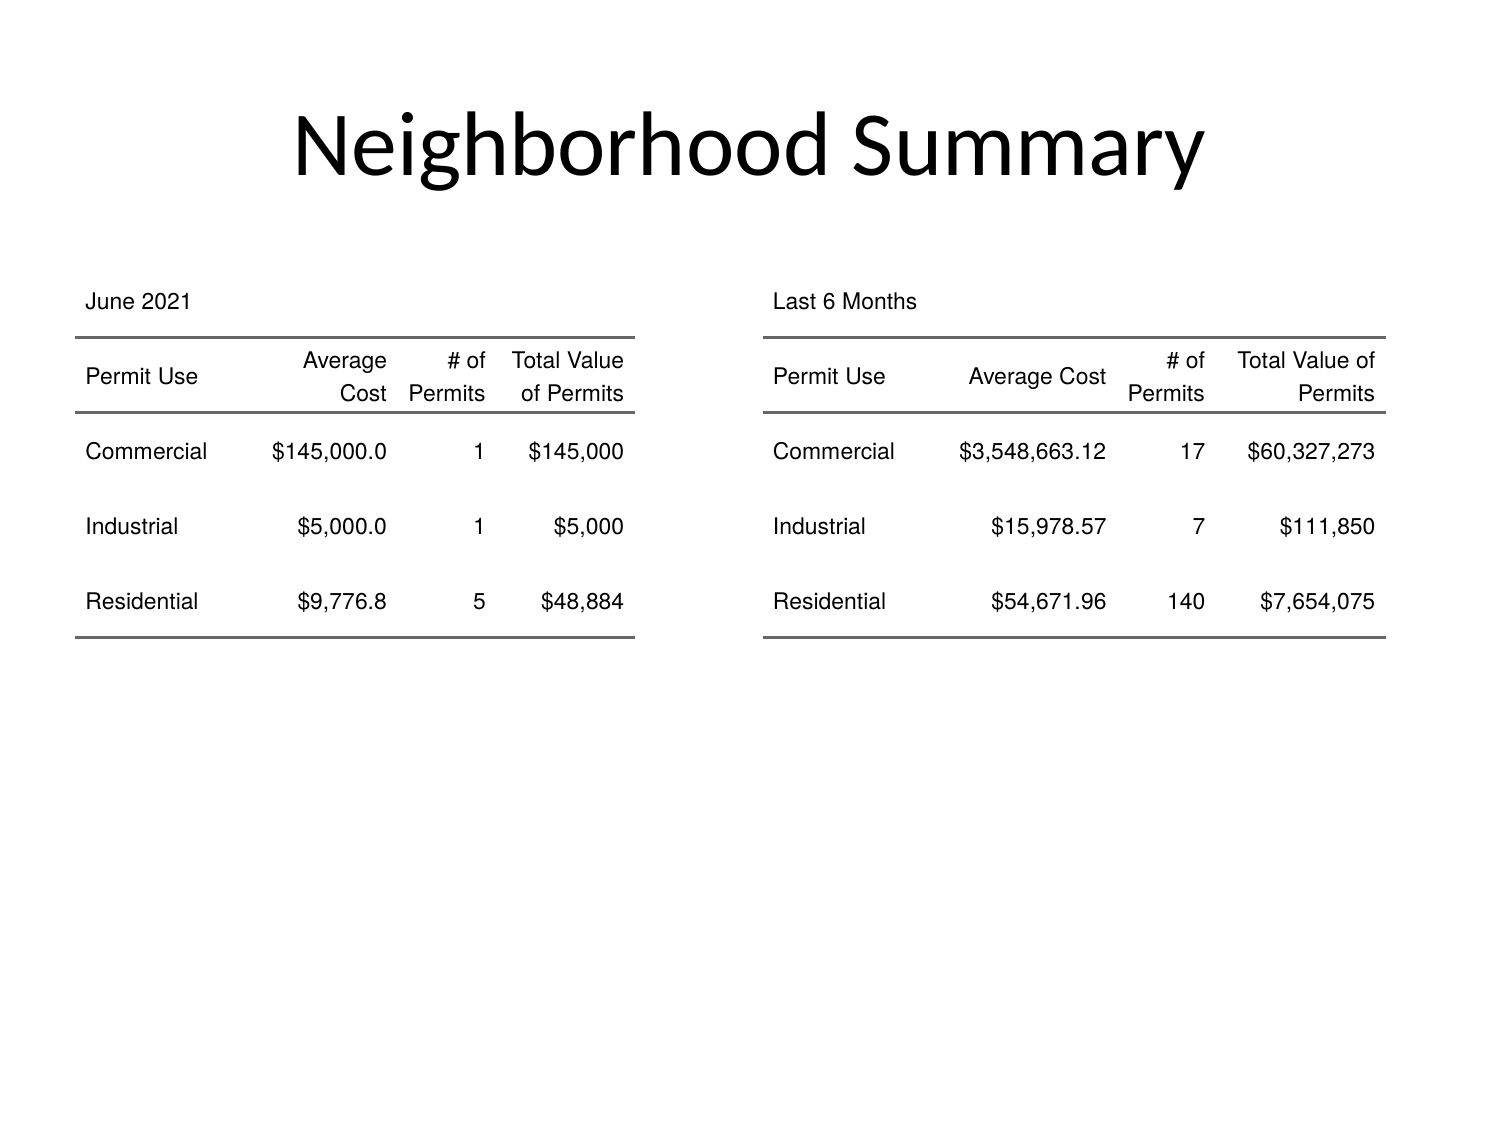

# Neighborhood Summary
| June 2021 | June 2021 | June 2021 | June 2021 |
| --- | --- | --- | --- |
| Permit Use | Average Cost | # of Permits | Total Value of Permits |
| Commercial | $145,000.0 | 1 | $145,000 |
| Industrial | $5,000.0 | 1 | $5,000 |
| Residential | $9,776.8 | 5 | $48,884 |
| Last 6 Months | Last 6 Months | Last 6 Months | Last 6 Months |
| --- | --- | --- | --- |
| Permit Use | Average Cost | # of Permits | Total Value of Permits |
| Commercial | $3,548,663.12 | 17 | $60,327,273 |
| Industrial | $15,978.57 | 7 | $111,850 |
| Residential | $54,671.96 | 140 | $7,654,075 |